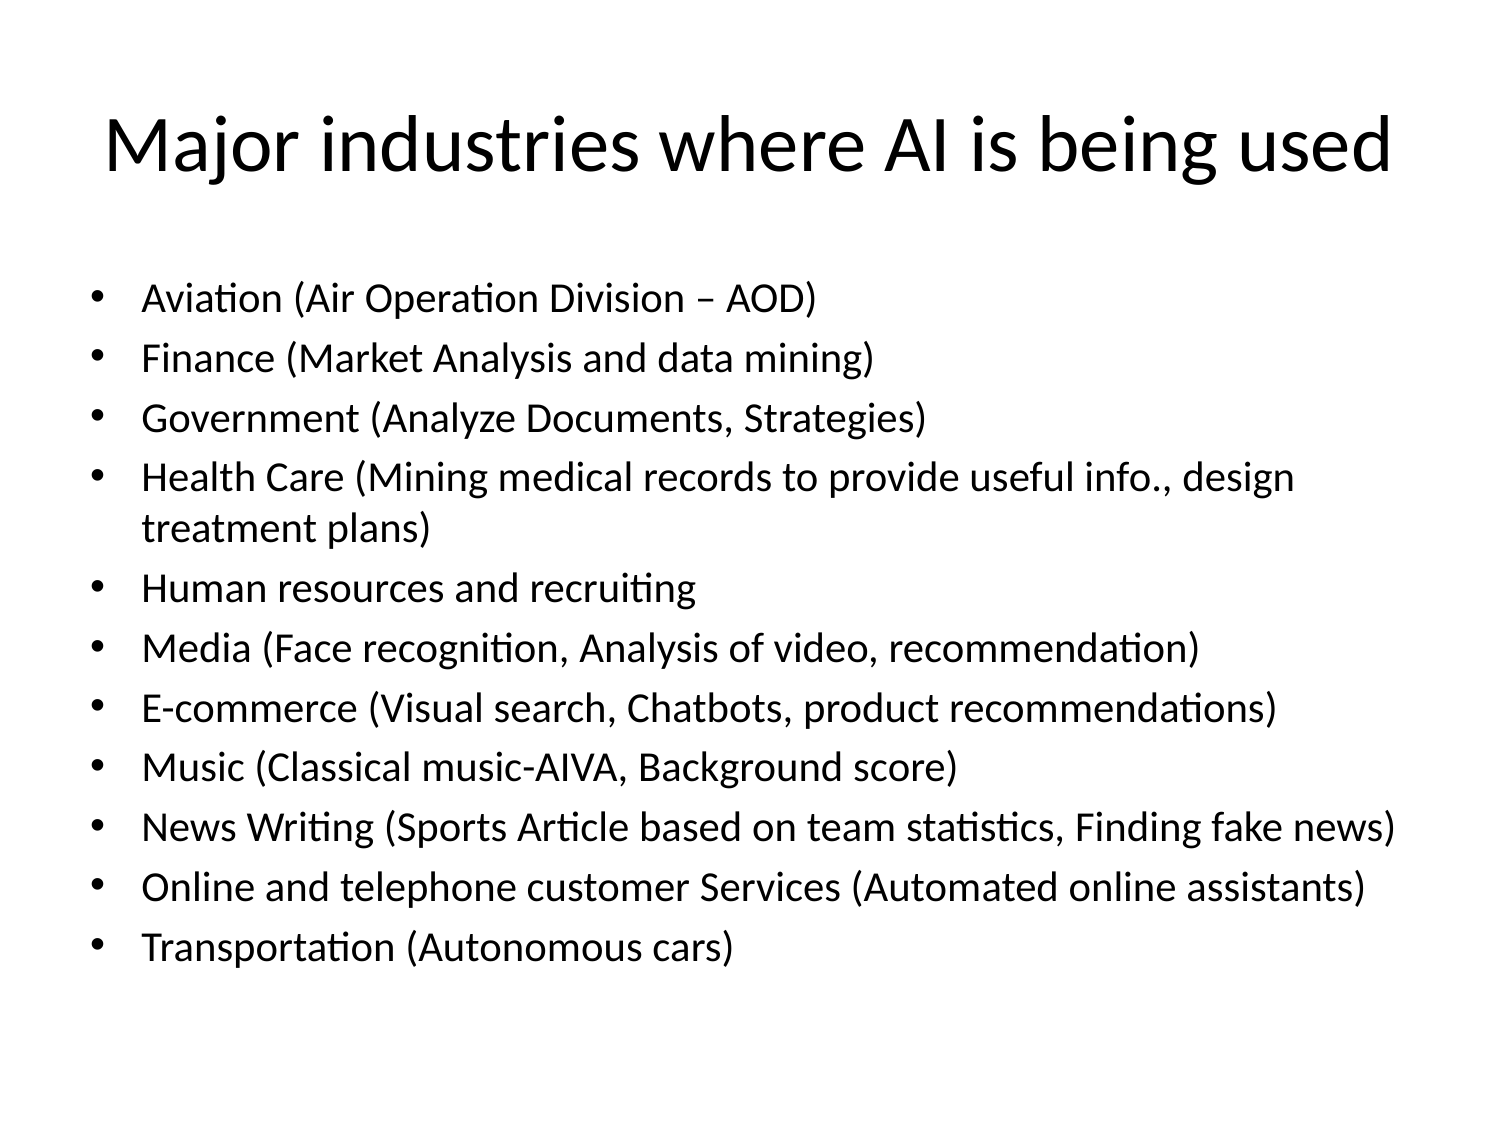

# Major industries where AI is being used
Aviation (Air Operation Division – AOD)
Finance (Market Analysis and data mining)
Government (Analyze Documents, Strategies)
Health Care (Mining medical records to provide useful info., design treatment plans)
Human resources and recruiting
Media (Face recognition, Analysis of video, recommendation)
E-commerce (Visual search, Chatbots, product recommendations)
Music (Classical music-AIVA, Background score)
News Writing (Sports Article based on team statistics, Finding fake news)
Online and telephone customer Services (Automated online assistants)
Transportation (Autonomous cars)